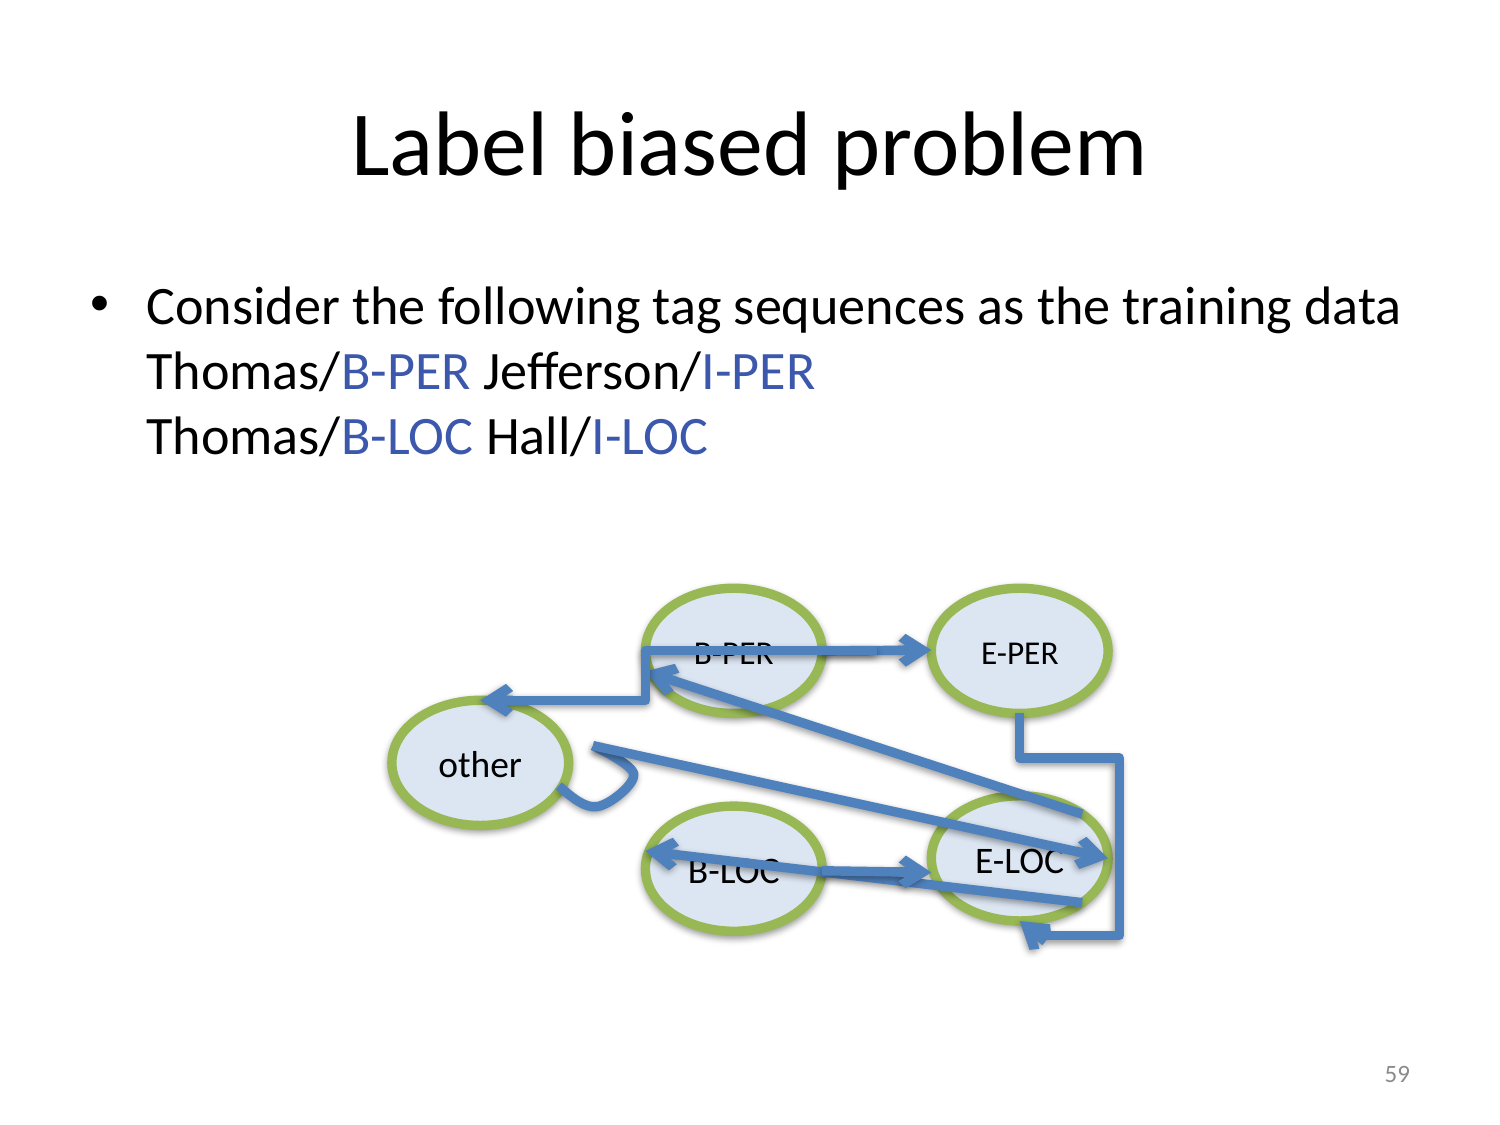

# Label biased problem
Consider the following tag sequences as the training data
Thomas/B-PER Jefferson/I-PER
Thomas/B-LOC Hall/I-LOC
B-PER
E-PER
other

E-LOC
B-LOC
59